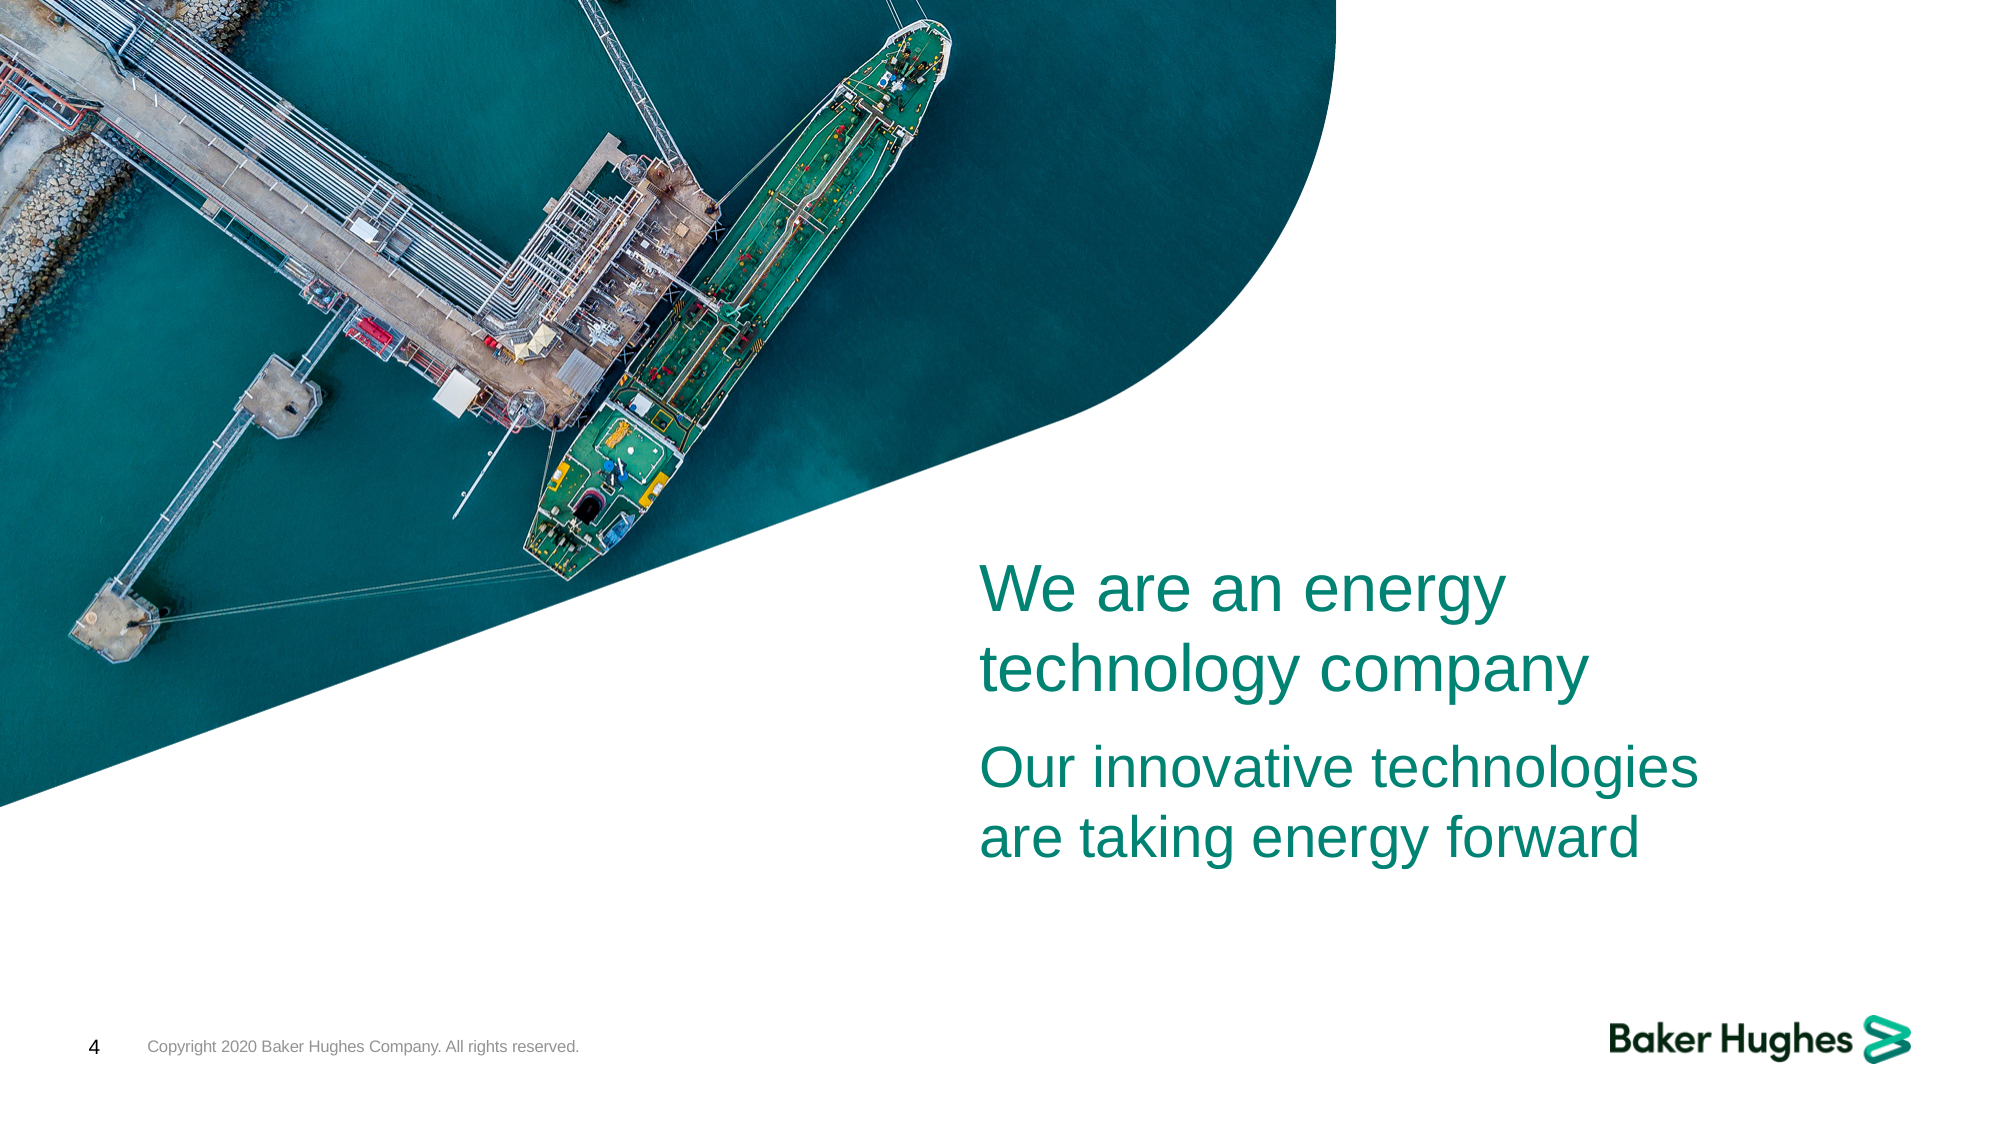

We are an energy technology company
Our innovative technologies are taking energy forward
4
Copyright 2020 Baker Hughes Company. All rights reserved.